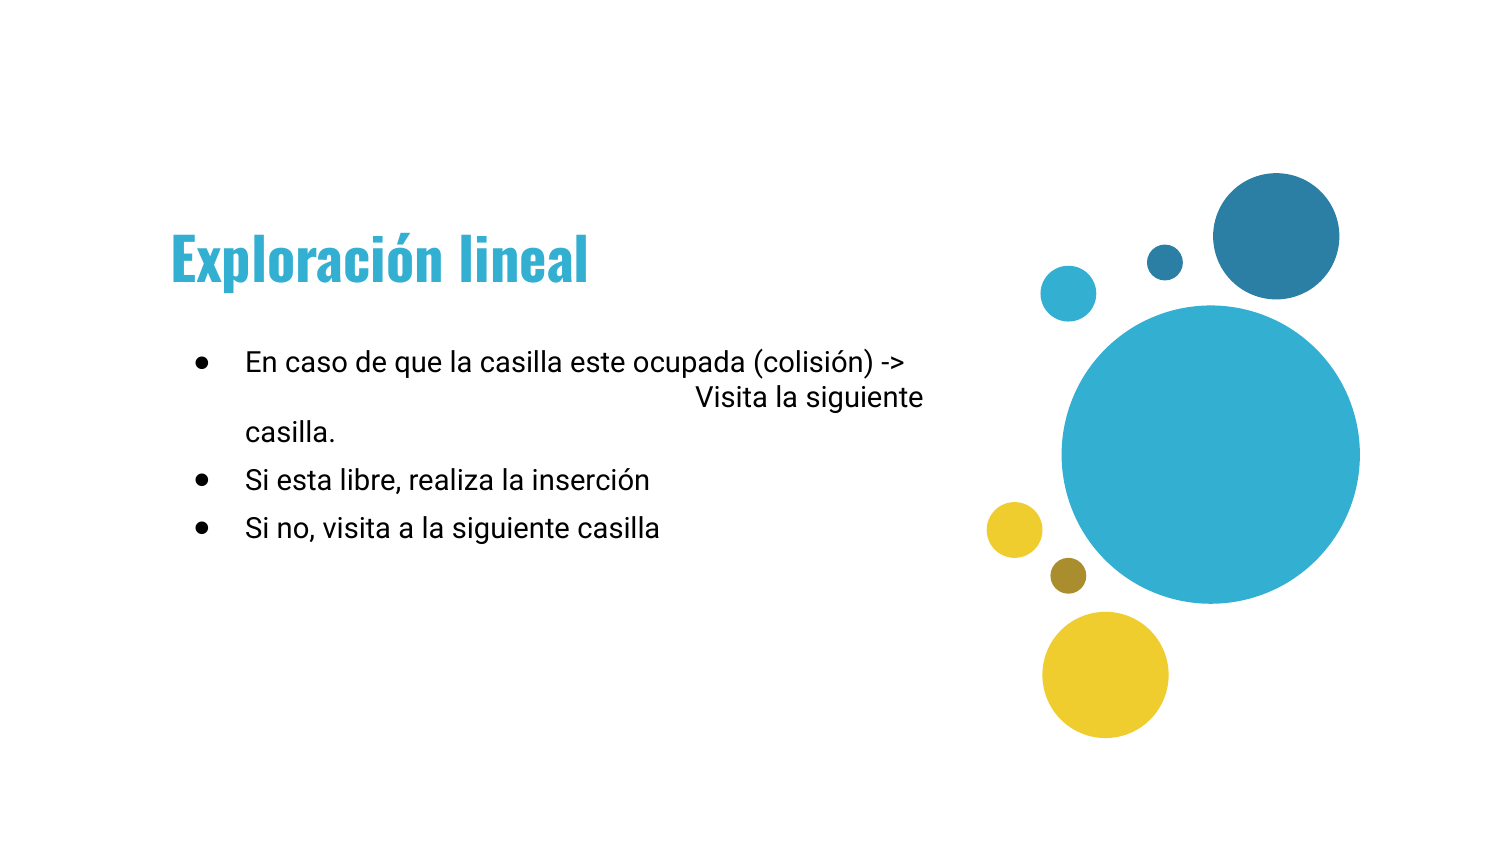

# Exploración lineal
En caso de que la casilla este ocupada (colisión) -> 			Visita la siguiente casilla.
Si esta libre, realiza la inserción
Si no, visita a la siguiente casilla